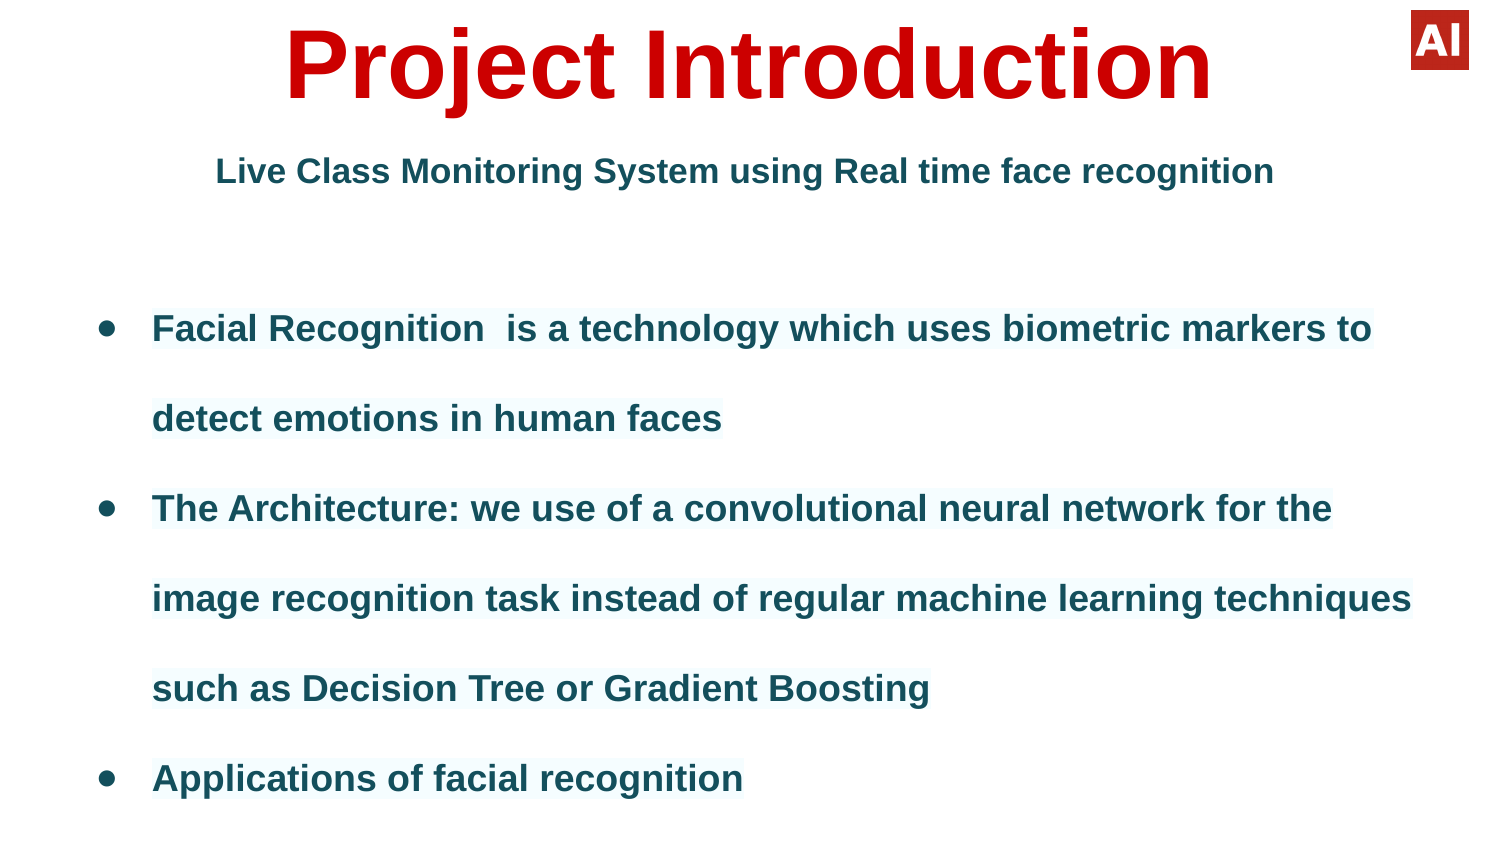

Project Introduction

Live Class Monitoring System using Real time face recognition

Facial Recognition  is a technology which uses biometric markers to detect emotions in human faces
The Architecture: we use of a convolutional neural network for the image recognition task instead of regular machine learning techniques such as Decision Tree or Gradient Boosting
Applications of facial recognition